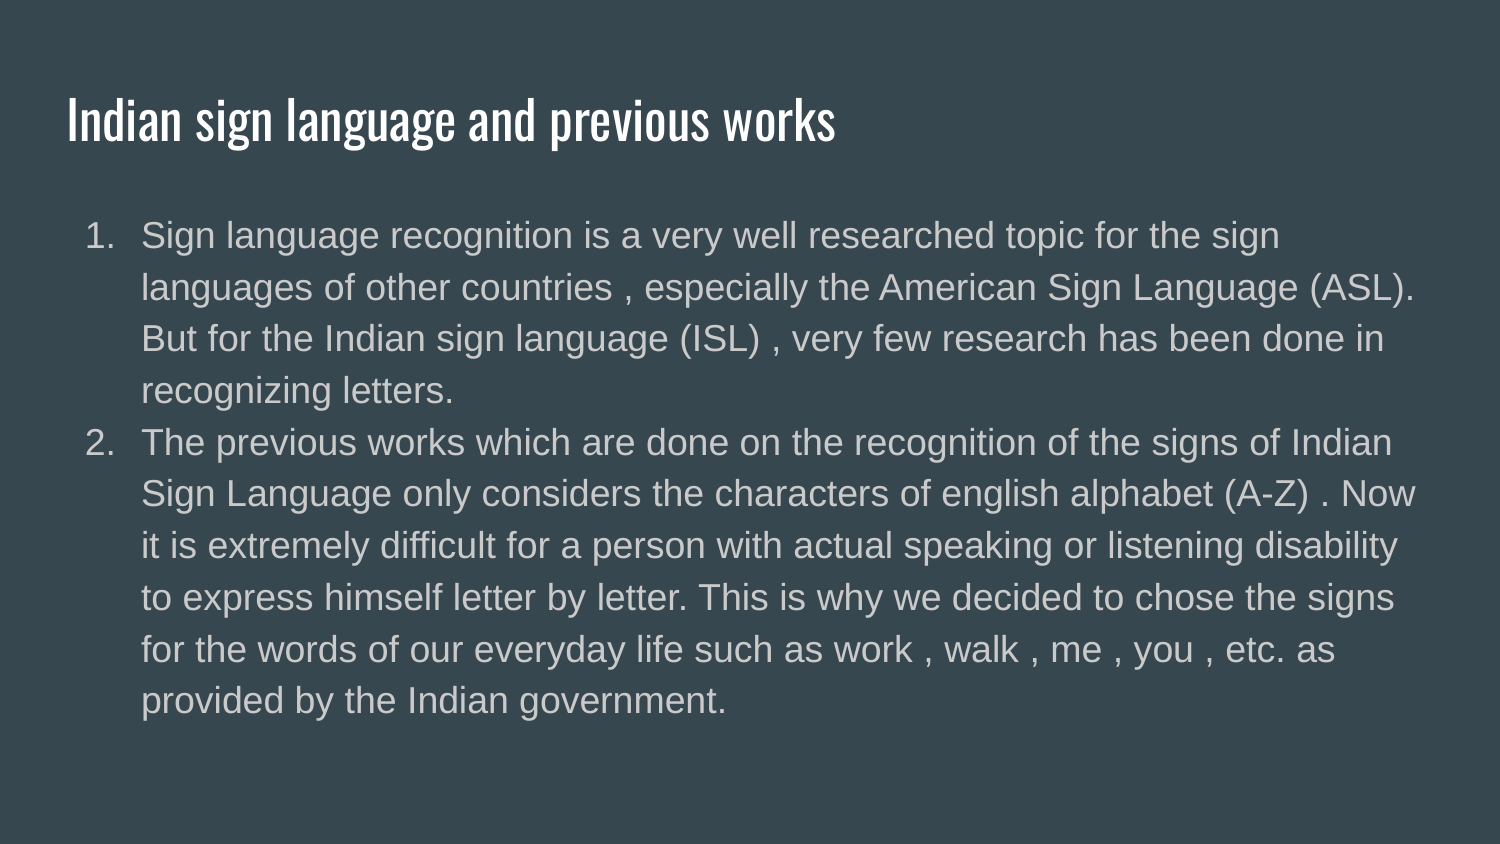

# Indian sign language and previous works
Sign language recognition is a very well researched topic for the sign languages of other countries , especially the American Sign Language (ASL). But for the Indian sign language (ISL) , very few research has been done in recognizing letters.
The previous works which are done on the recognition of the signs of Indian Sign Language only considers the characters of english alphabet (A-Z) . Now it is extremely difficult for a person with actual speaking or listening disability to express himself letter by letter. This is why we decided to chose the signs for the words of our everyday life such as work , walk , me , you , etc. as provided by the Indian government.